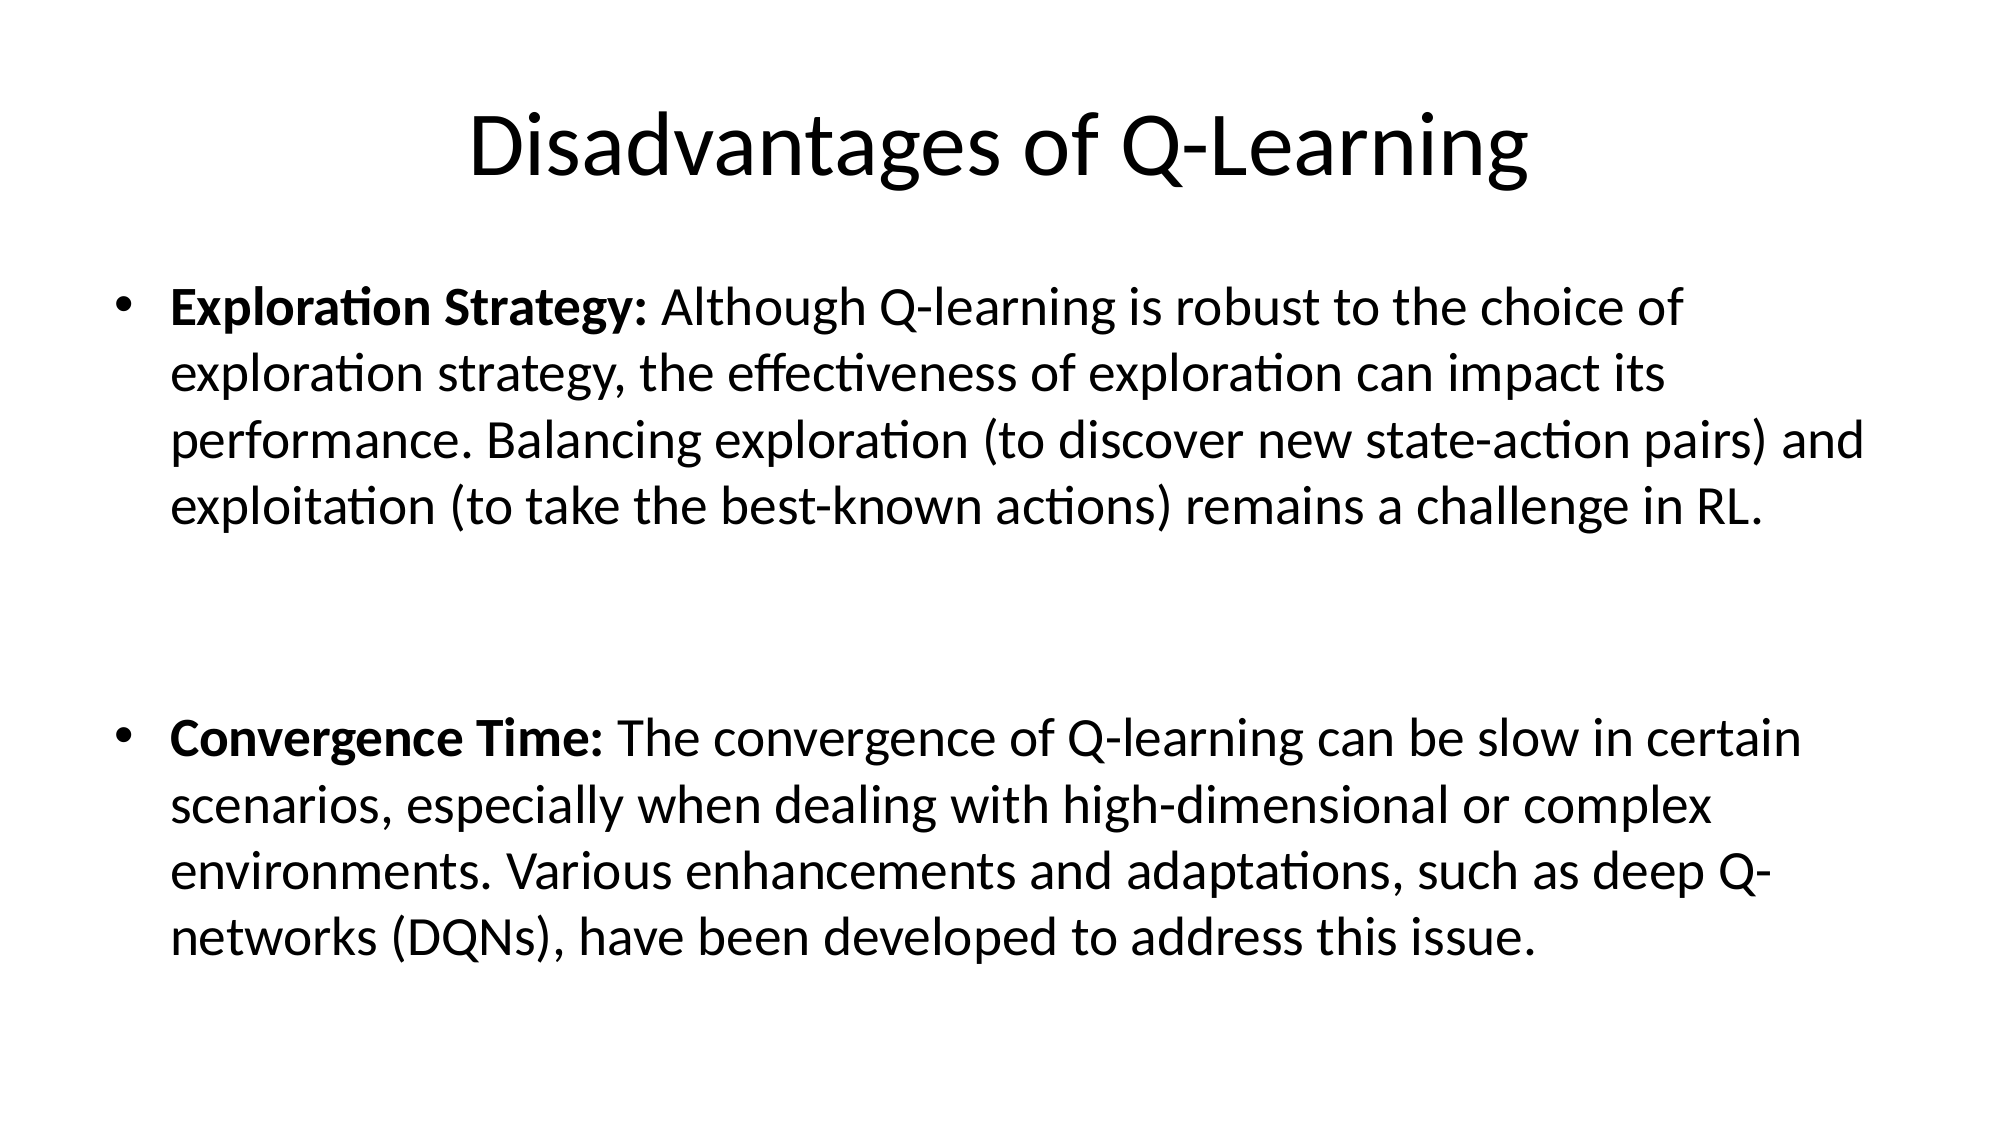

# Disadvantages of Q-Learning
Exploration Strategy: Although Q-learning is robust to the choice of exploration strategy, the effectiveness of exploration can impact its performance. Balancing exploration (to discover new state-action pairs) and exploitation (to take the best-known actions) remains a challenge in RL.

Convergence Time: The convergence of Q-learning can be slow in certain scenarios, especially when dealing with high-dimensional or complex environments. Various enhancements and adaptations, such as deep Q-networks (DQNs), have been developed to address this issue.